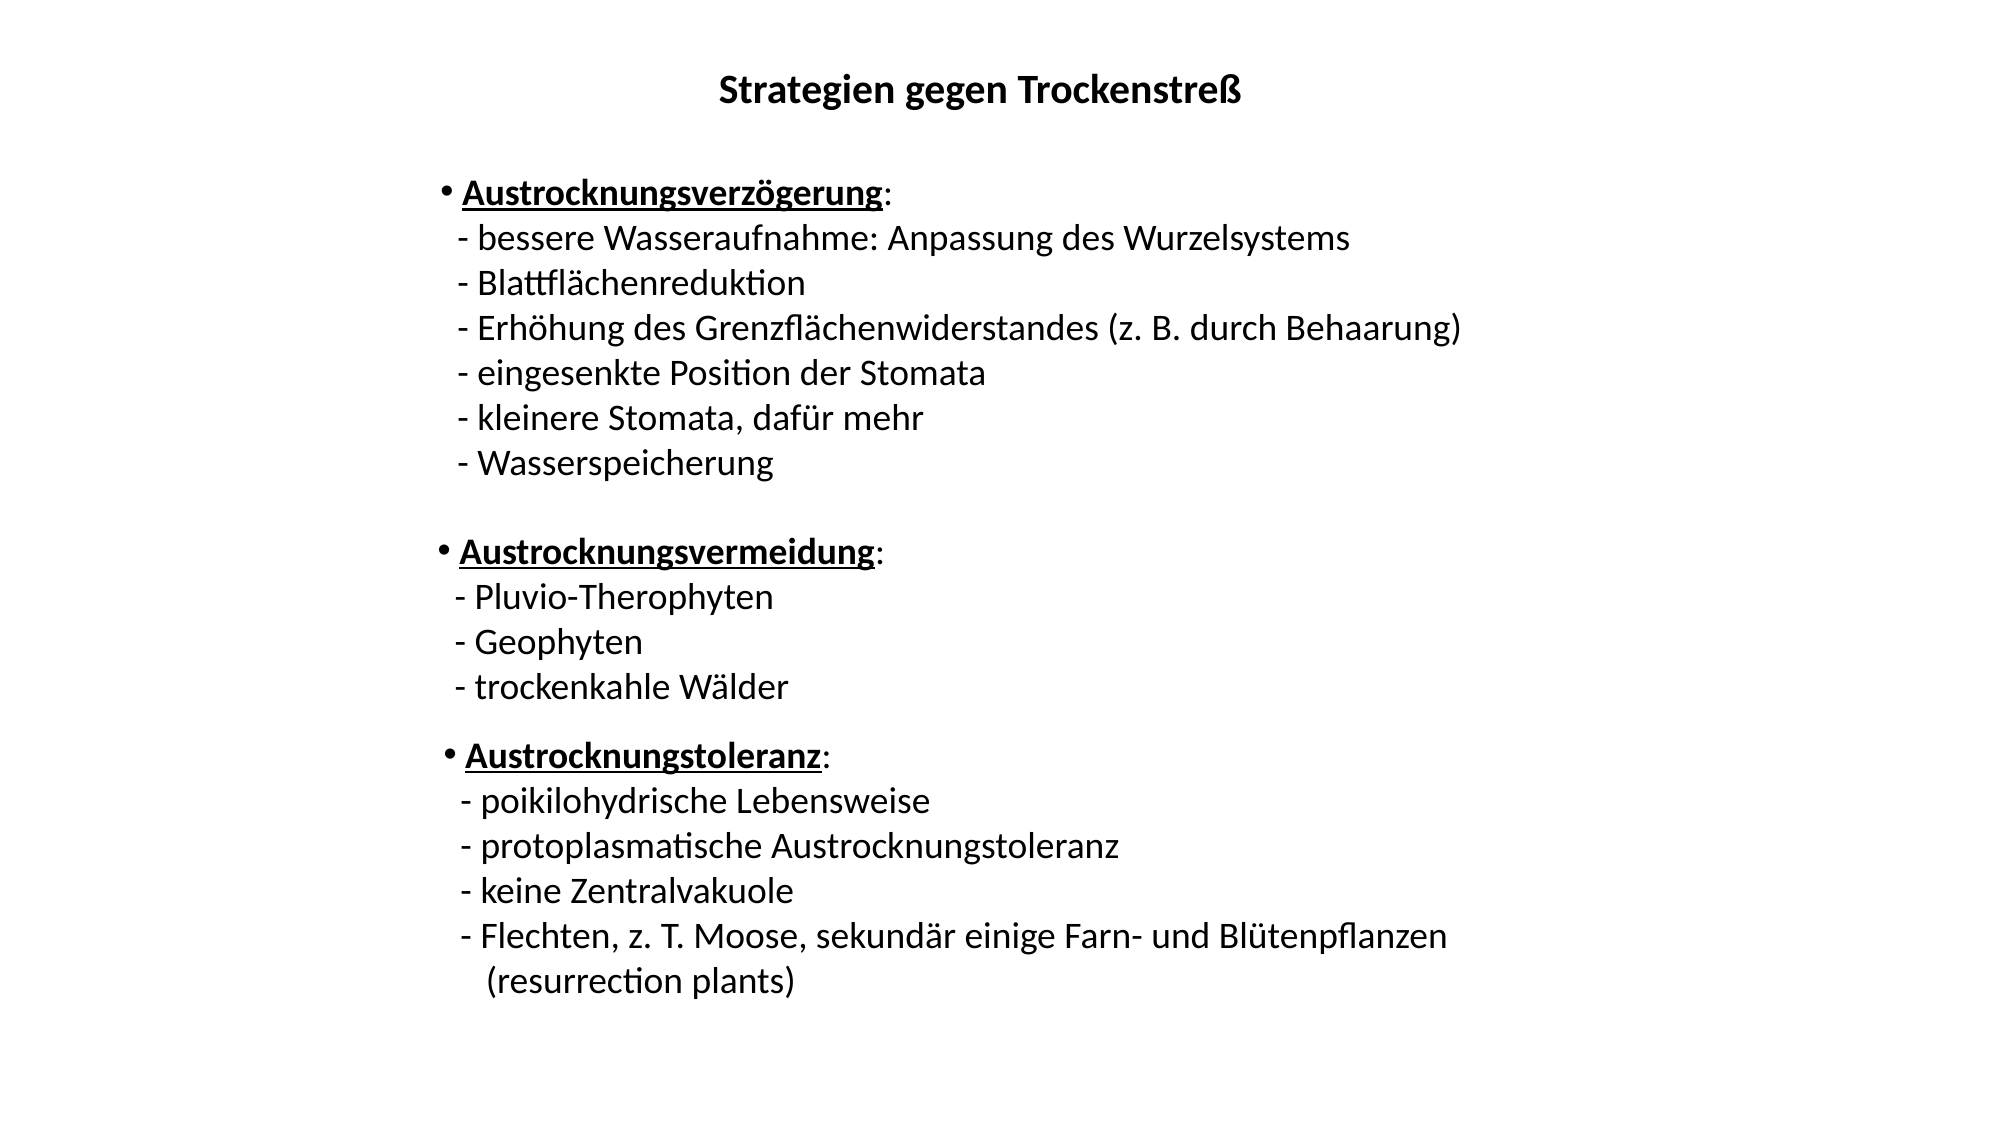

Strategien gegen Trockenstreß
 Austrocknungsverzögerung:
  - bessere Wasseraufnahme: Anpassung des Wurzelsystems
  - Blattflächenreduktion
  - Erhöhung des Grenzflächenwiderstandes (z. B. durch Behaarung)
  - eingesenkte Position der Stomata
  - kleinere Stomata, dafür mehr
  - Wasserspeicherung
 Austrocknungsvermeidung:
  - Pluvio-Therophyten
  - Geophyten
  - trockenkahle Wälder
 Austrocknungstoleranz:
  - poikilohydrische Lebensweise
  - protoplasmatische Austrocknungstoleranz
  - keine Zentralvakuole
  - Flechten, z. T. Moose, sekundär einige Farn- und Blütenpflanzen
     (resurrection plants)